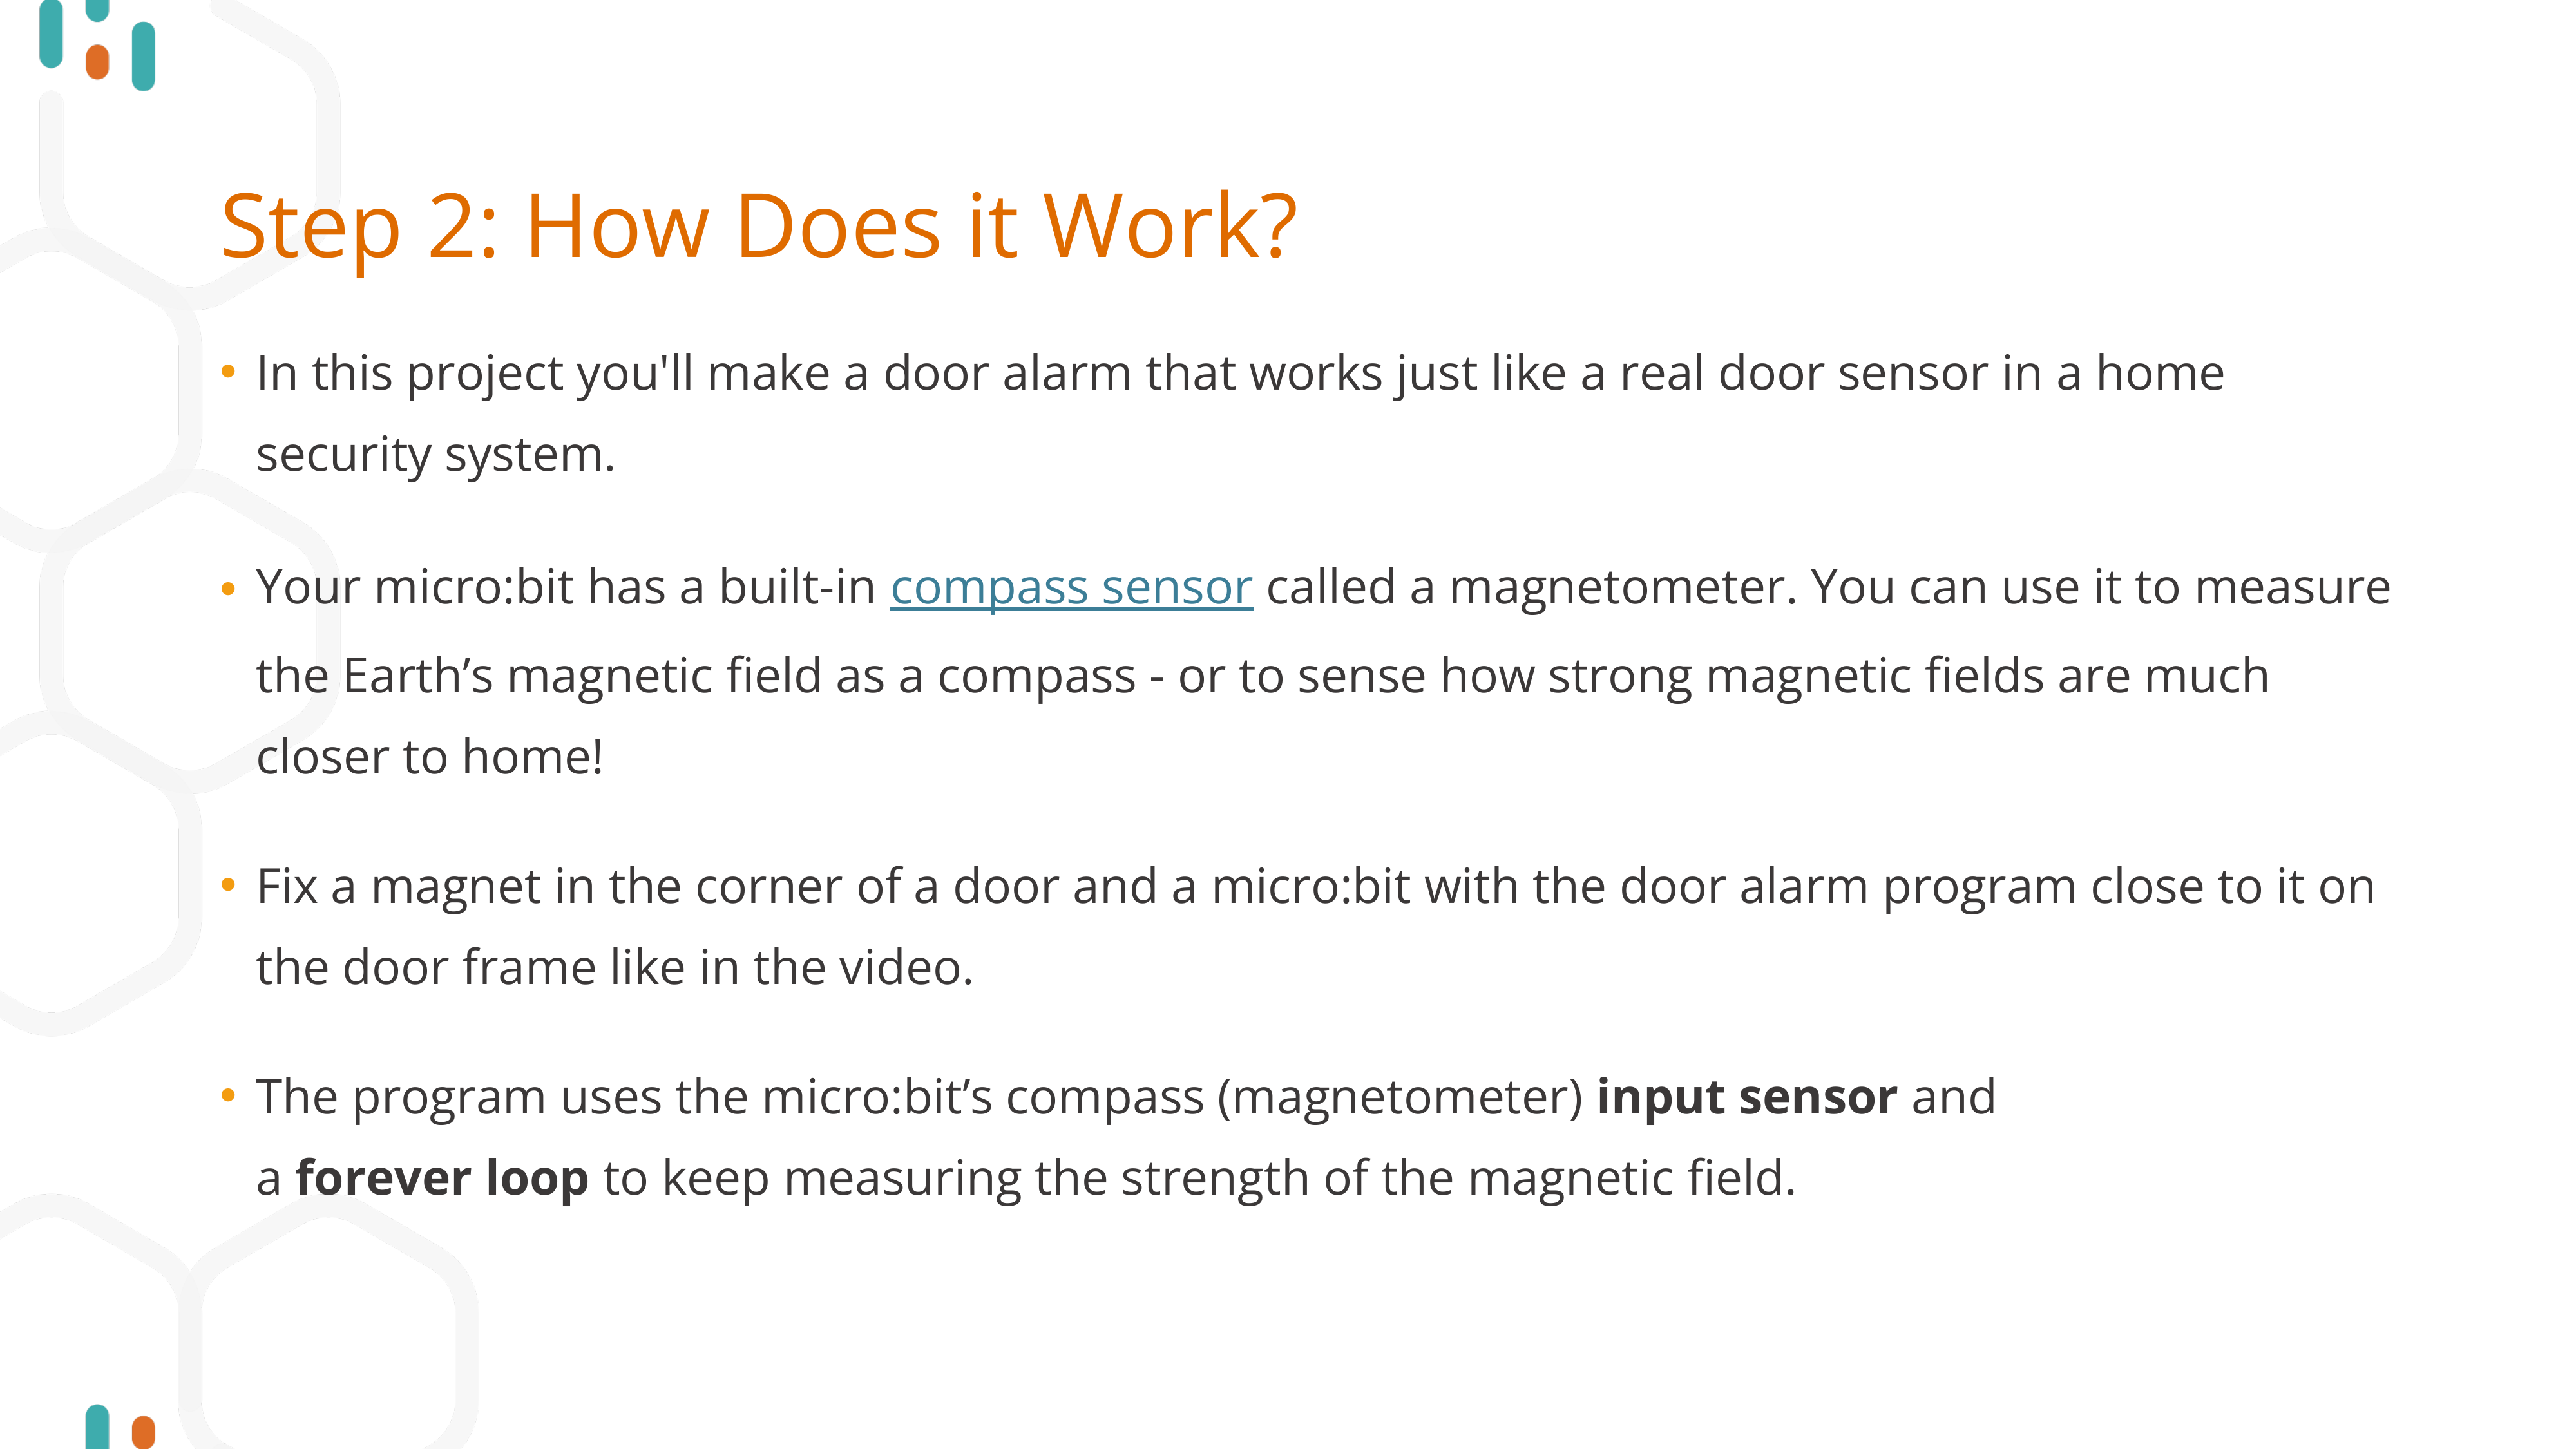

# Step 2: How Does it Work?
In this project you'll make a door alarm that works just like a real door sensor in a home security system.
Your micro:bit has a built-in compass sensor called a magnetometer. You can use it to measure the Earth’s magnetic field as a compass - or to sense how strong magnetic fields are much closer to home!
Fix a magnet in the corner of a door and a micro:bit with the door alarm program close to it on the door frame like in the video.
The program uses the micro:bit’s compass (magnetometer) input sensor and a forever loop to keep measuring the strength of the magnetic field.